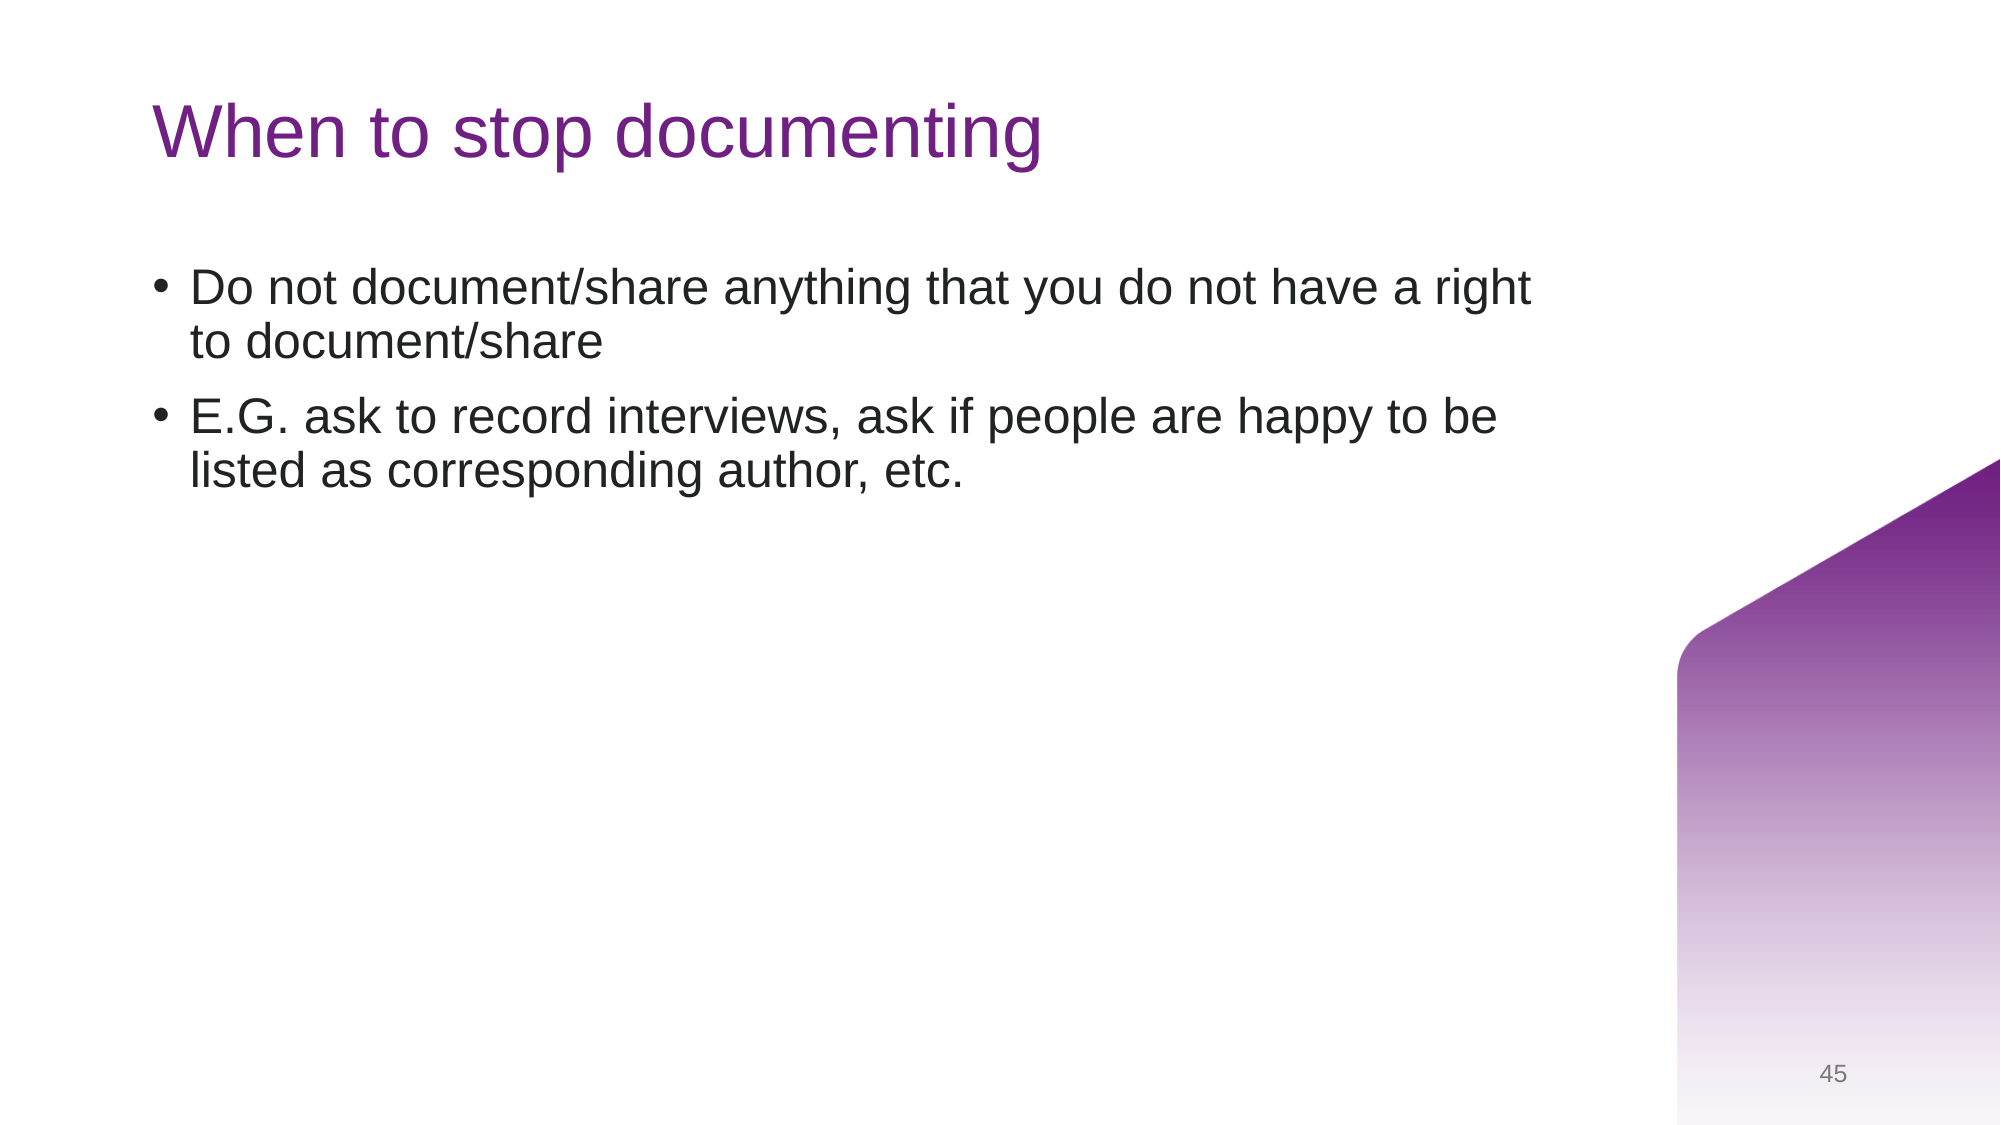

# When to stop documenting
Do not document/share anything that you do not have a right to document/share
E.G. ask to record interviews, ask if people are happy to be listed as corresponding author, etc.

45